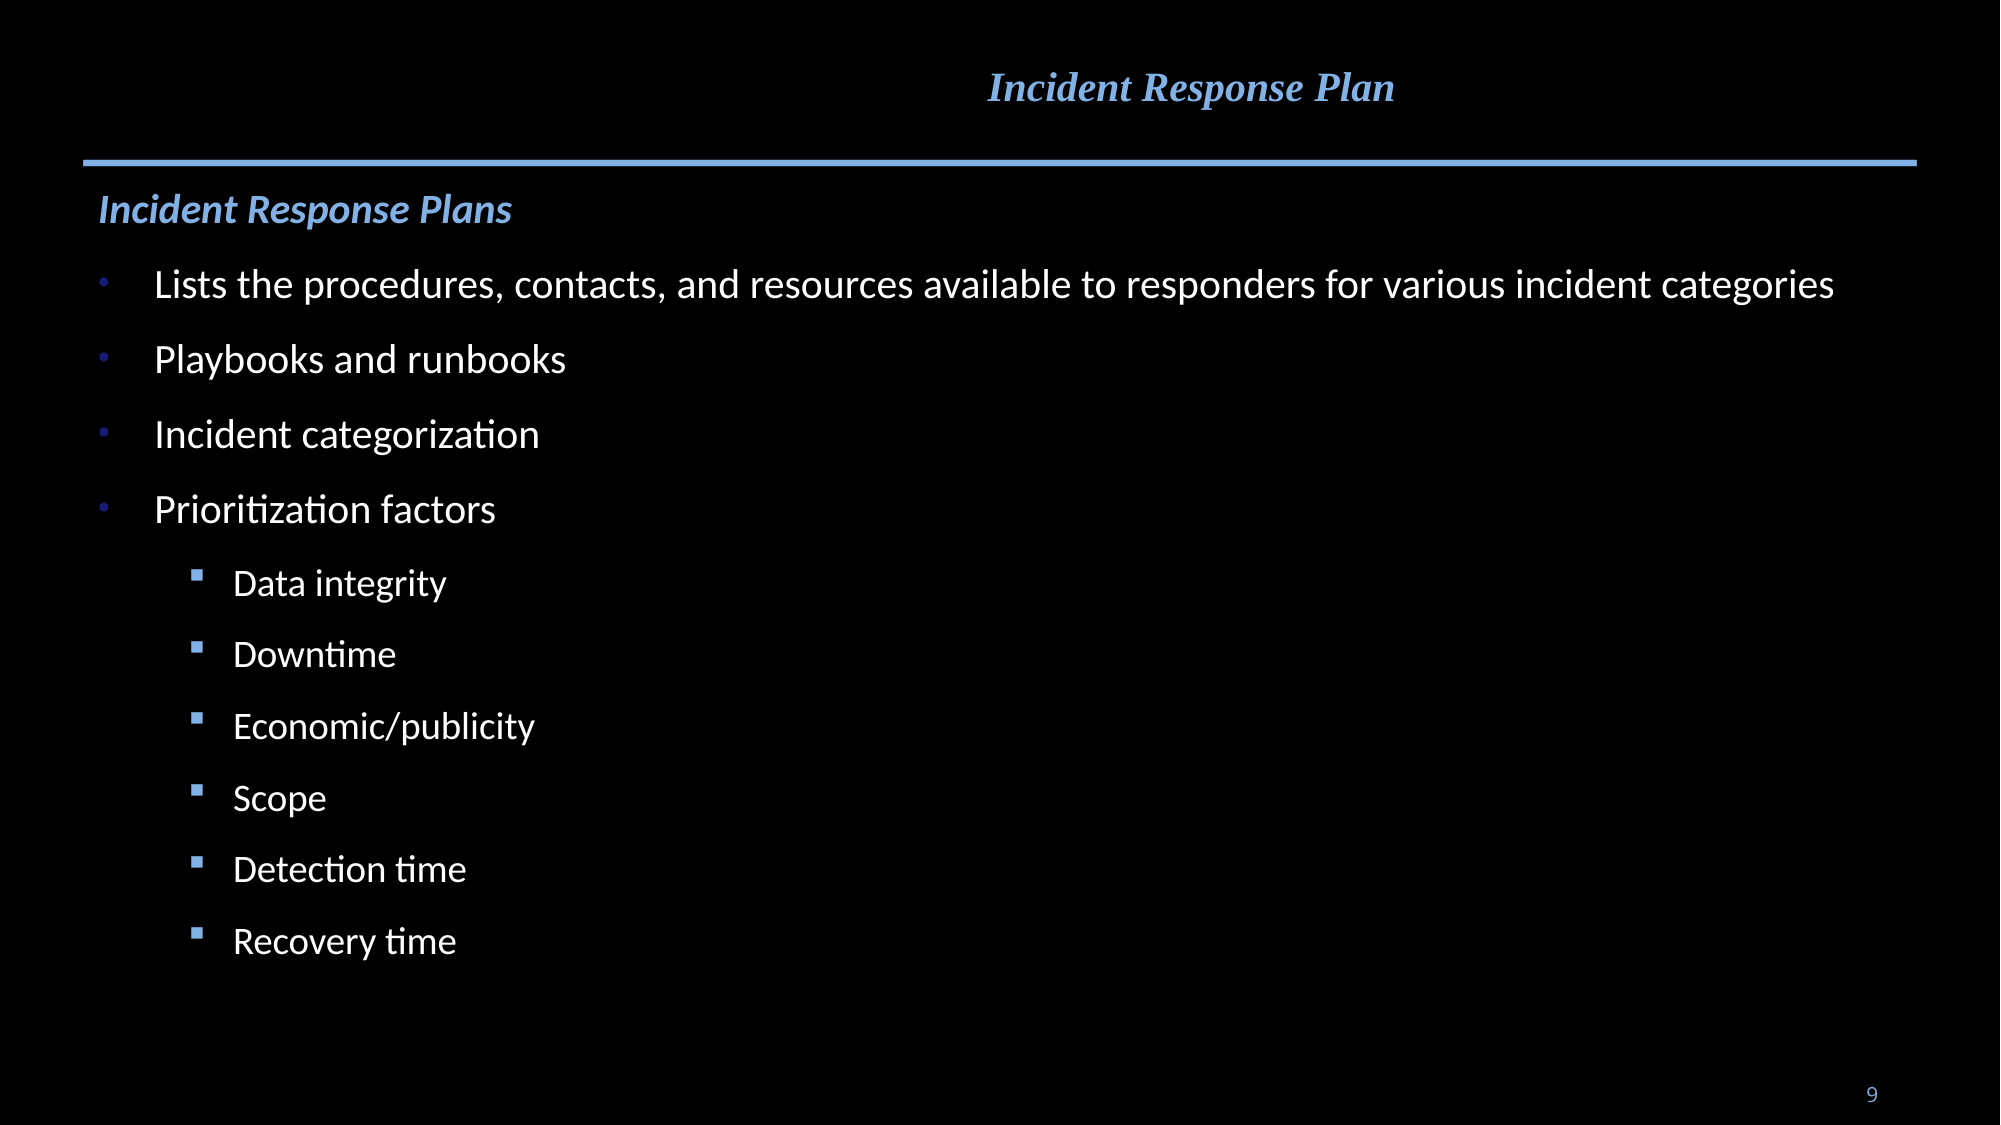

Incident Response Plan
Incident Response Plans
Lists the procedures, contacts, and resources available to responders for various incident categories
Playbooks and runbooks
Incident categorization
Prioritization factors
Data integrity
Downtime
Economic/publicity
Scope
Detection time
Recovery time
9